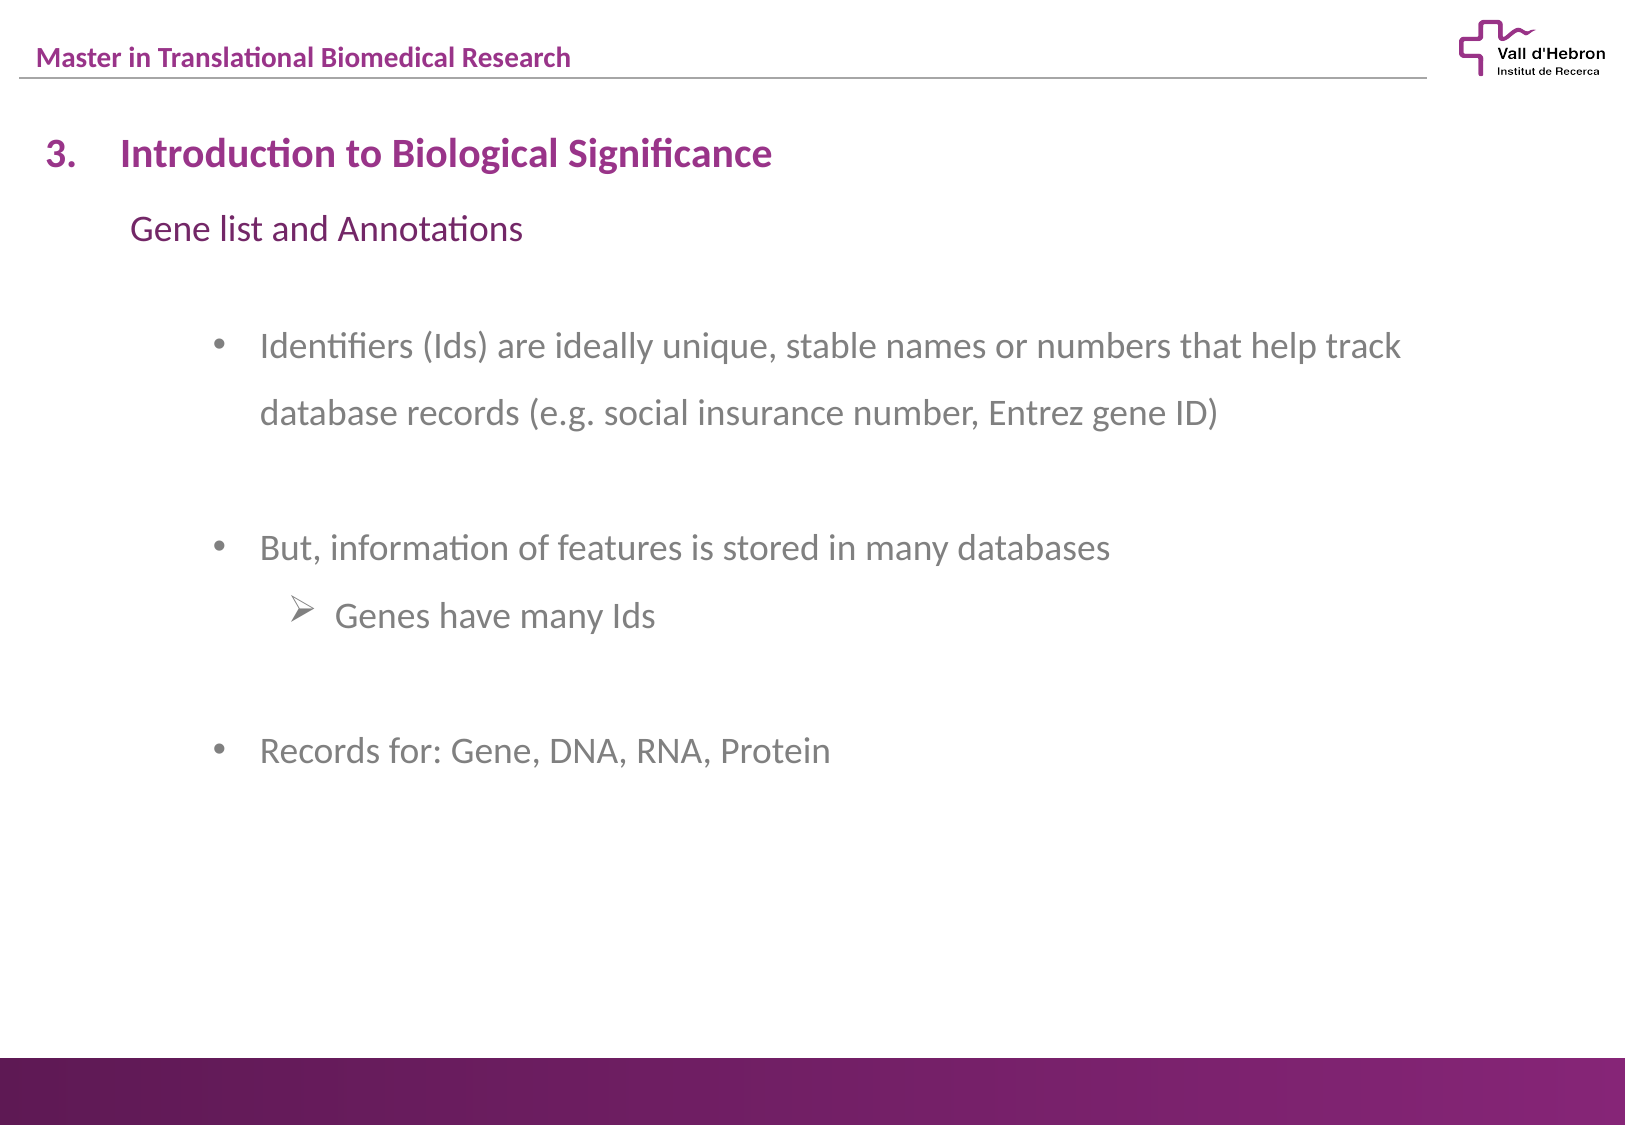

Introduction to Biological Significance
Gene list and Annotations
Identifiers (Ids) are ideally unique, stable names or numbers that help track database records (e.g. social insurance number, Entrez gene ID)

But, information of features is stored in many databases
Genes have many Ids

Records for: Gene, DNA, RNA, Protein